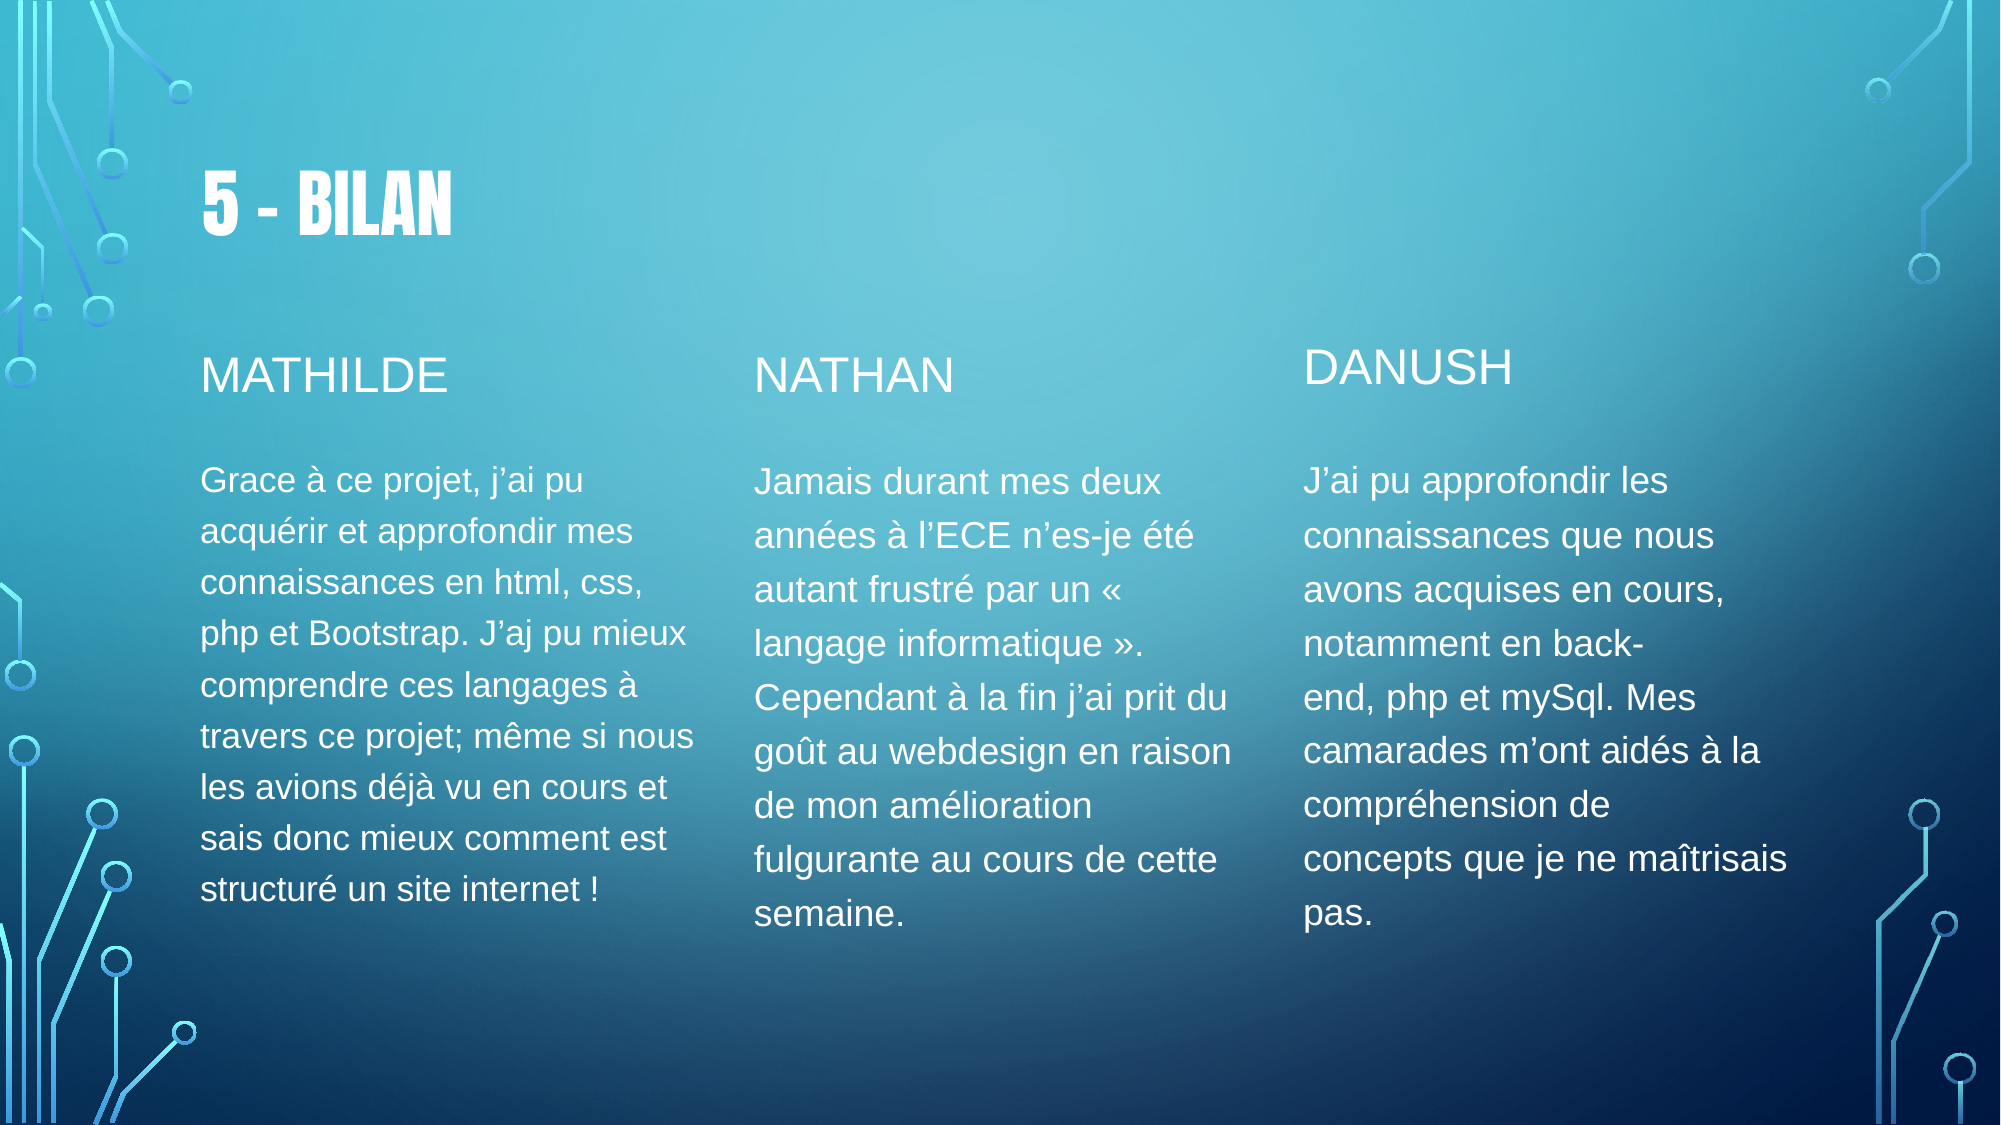

# 5 - Bilan
Danush
Mathilde
Nathan
J’ai pu approfondir les connaissances que nous avons acquises en cours, notamment en back-end, php et mySql. Mes camarades m’ont aidés à la compréhension de concepts que je ne maîtrisais pas.
Grace à ce projet, j’ai pu acquérir et approfondir mes connaissances en html, css, php et Bootstrap. J’aj pu mieux comprendre ces langages à travers ce projet; même si nous les avions déjà vu en cours et sais donc mieux comment est structuré un site internet !
Jamais durant mes deux années à l’ECE n’es-je été autant frustré par un « langage informatique ». Cependant à la fin j’ai prit du goût au webdesign en raison de mon amélioration fulgurante au cours de cette semaine.